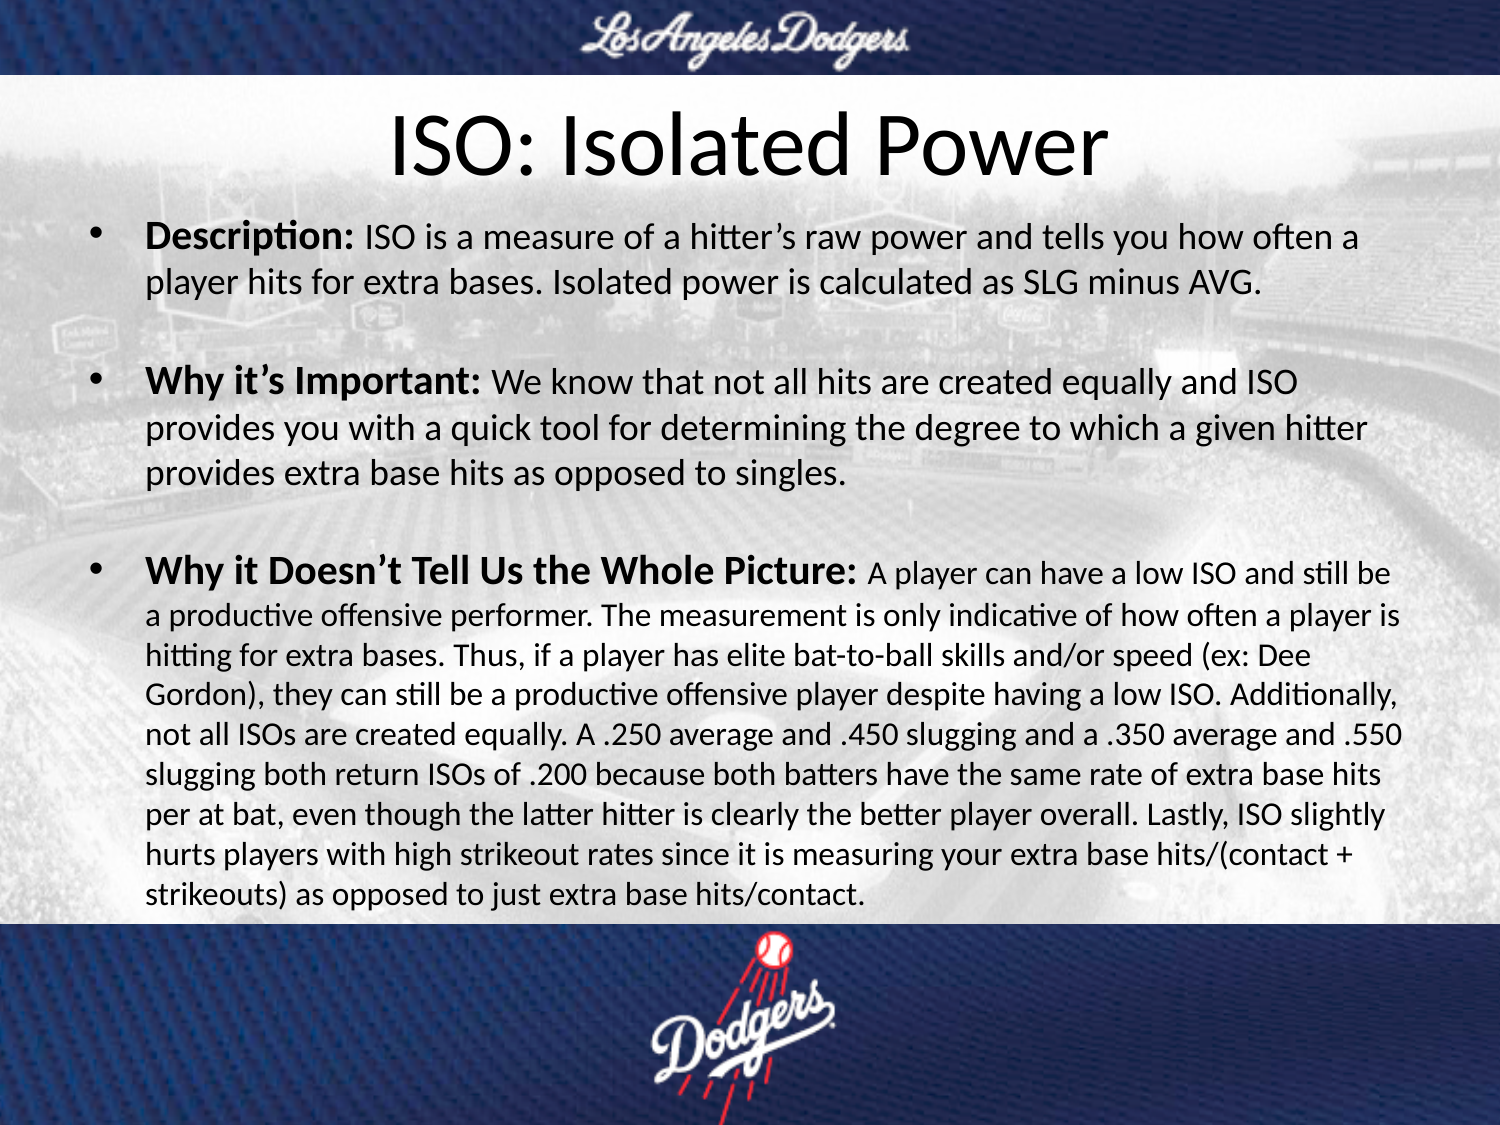

# ISO: Isolated Power
Description: ISO is a measure of a hitter’s raw power and tells you how often a player hits for extra bases. Isolated power is calculated as SLG minus AVG.

Why it’s Important: We know that not all hits are created equally and ISO provides you with a quick tool for determining the degree to which a given hitter provides extra base hits as opposed to singles.

Why it Doesn’t Tell Us the Whole Picture: A player can have a low ISO and still be a productive offensive performer. The measurement is only indicative of how often a player is hitting for extra bases. Thus, if a player has elite bat-to-ball skills and/or speed (ex: Dee Gordon), they can still be a productive offensive player despite having a low ISO. Additionally, not all ISOs are created equally. A .250 average and .450 slugging and a .350 average and .550 slugging both return ISOs of .200 because both batters have the same rate of extra base hits per at bat, even though the latter hitter is clearly the better player overall. Lastly, ISO slightly hurts players with high strikeout rates since it is measuring your extra base hits/(contact + strikeouts) as opposed to just extra base hits/contact.